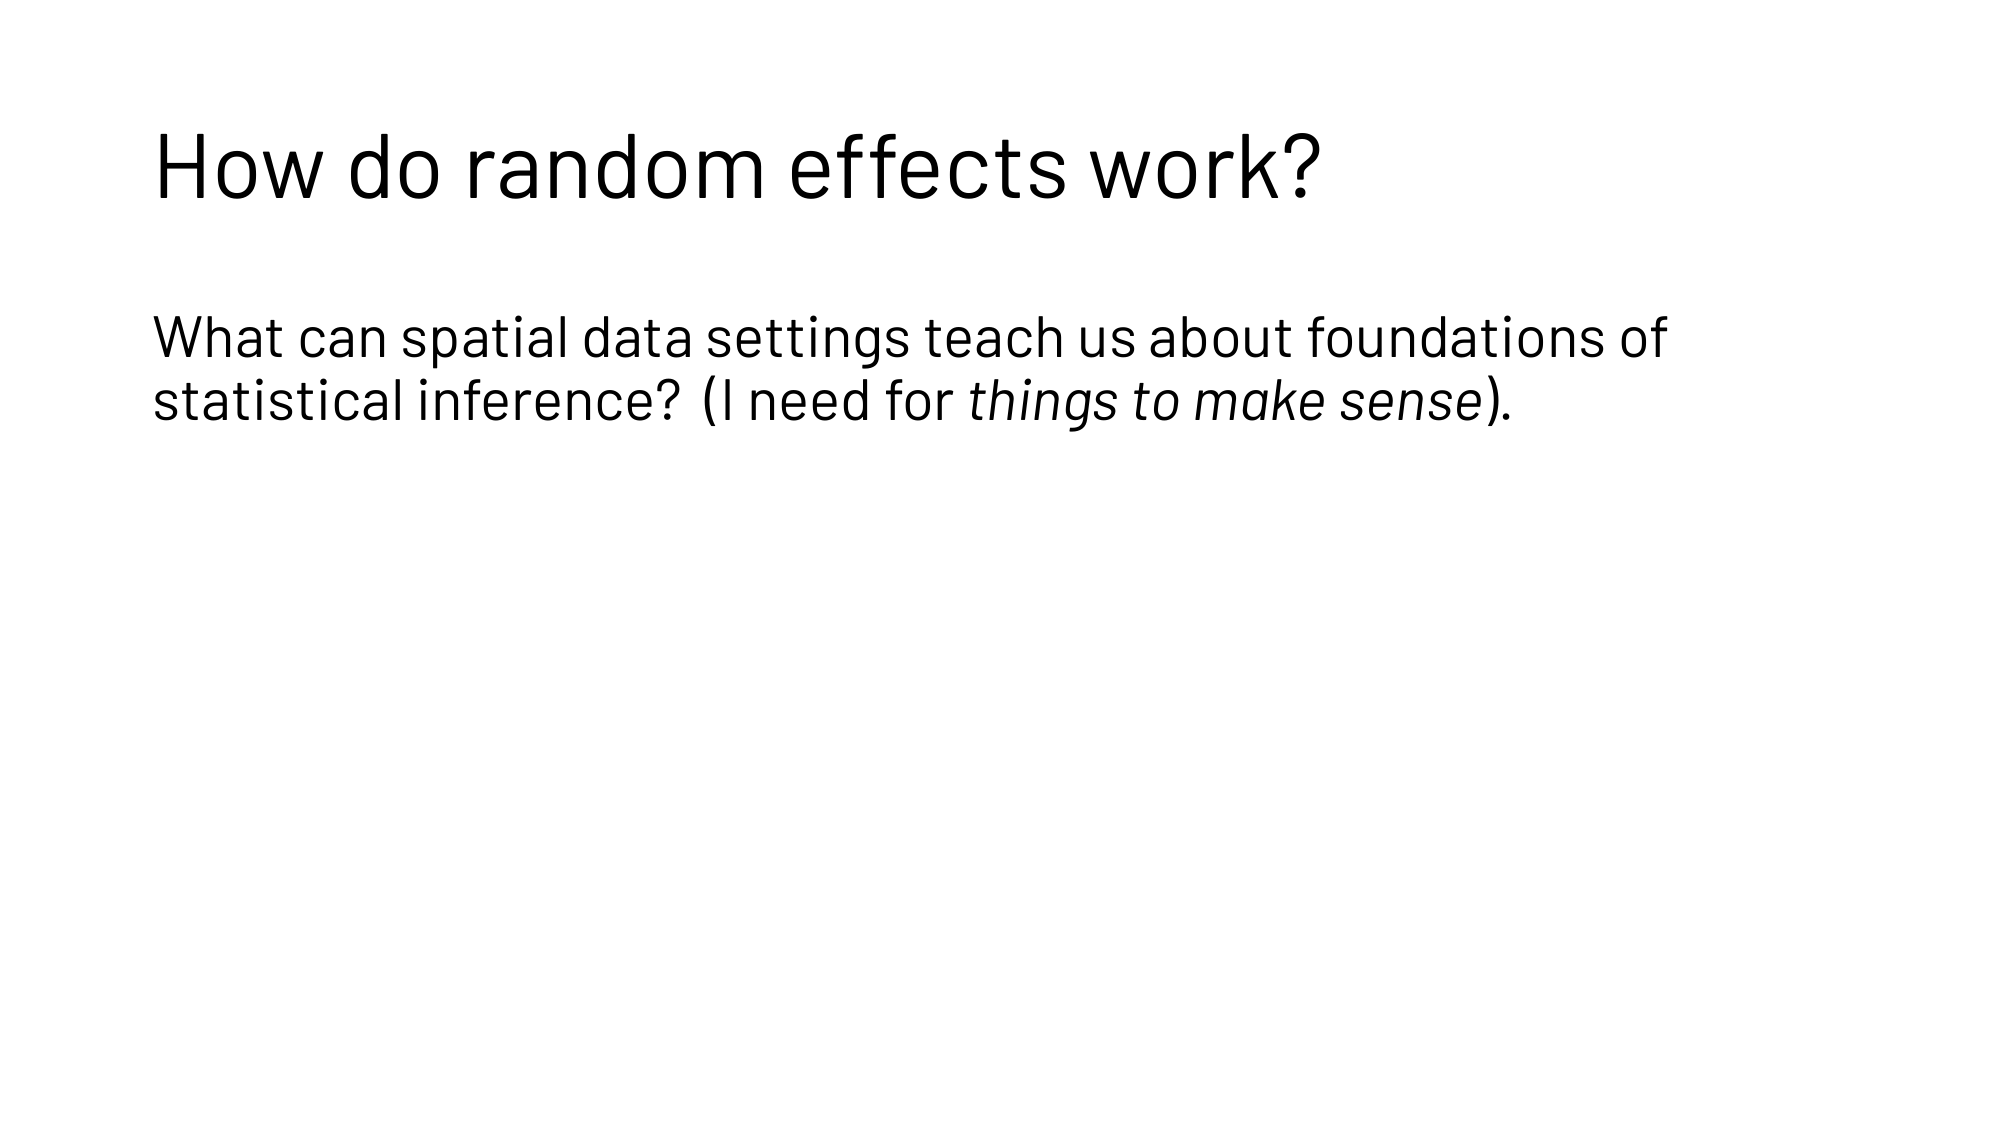

# How do random effects work?
What can spatial data settings teach us about foundations of statistical inference?  (I need for things to make sense).